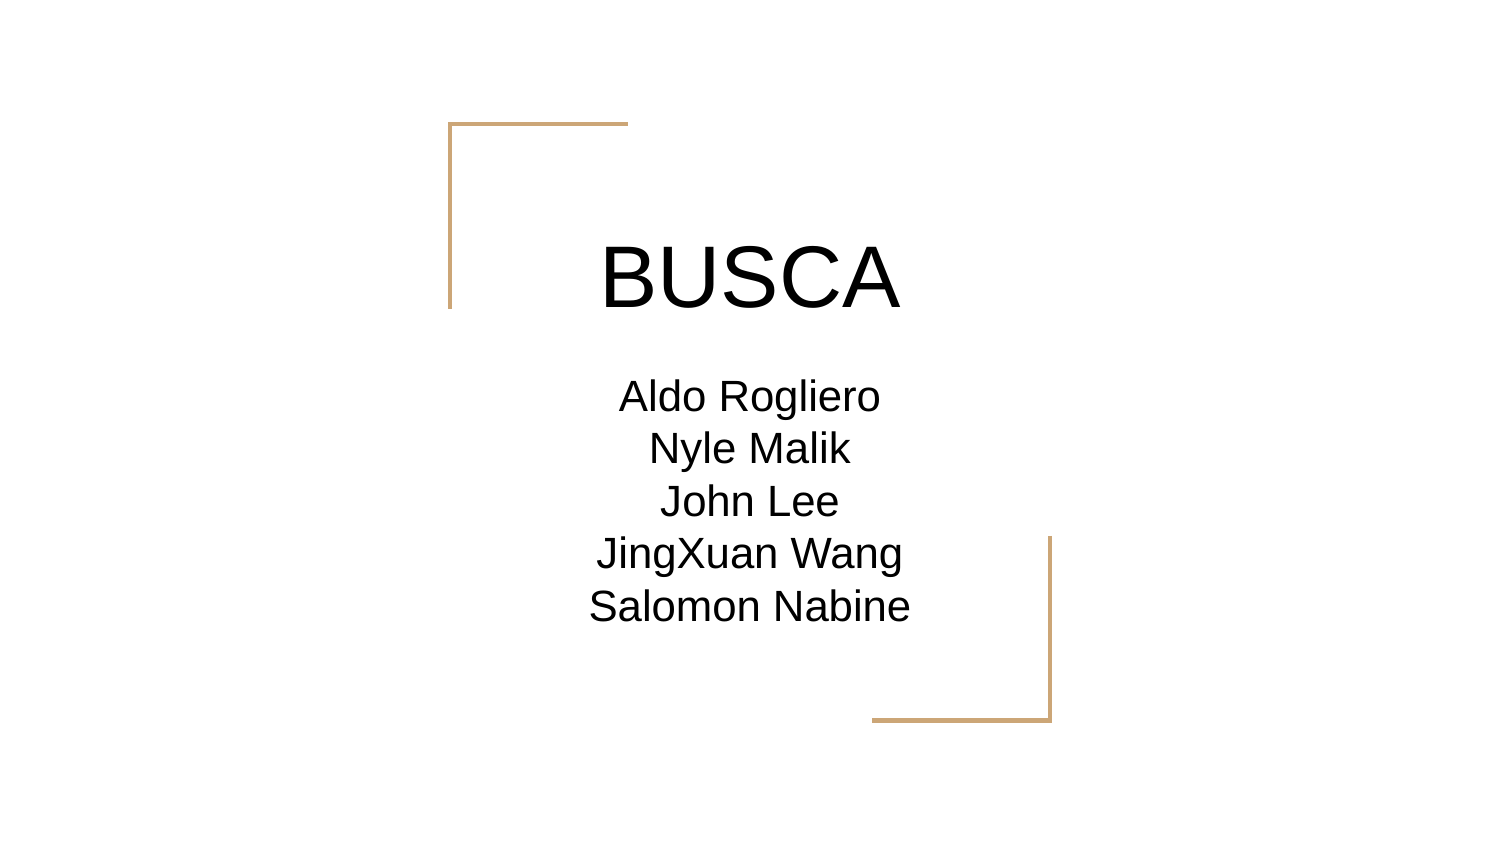

# BUSCA
Aldo Rogliero
Nyle Malik
John Lee
JingXuan Wang
Salomon Nabine